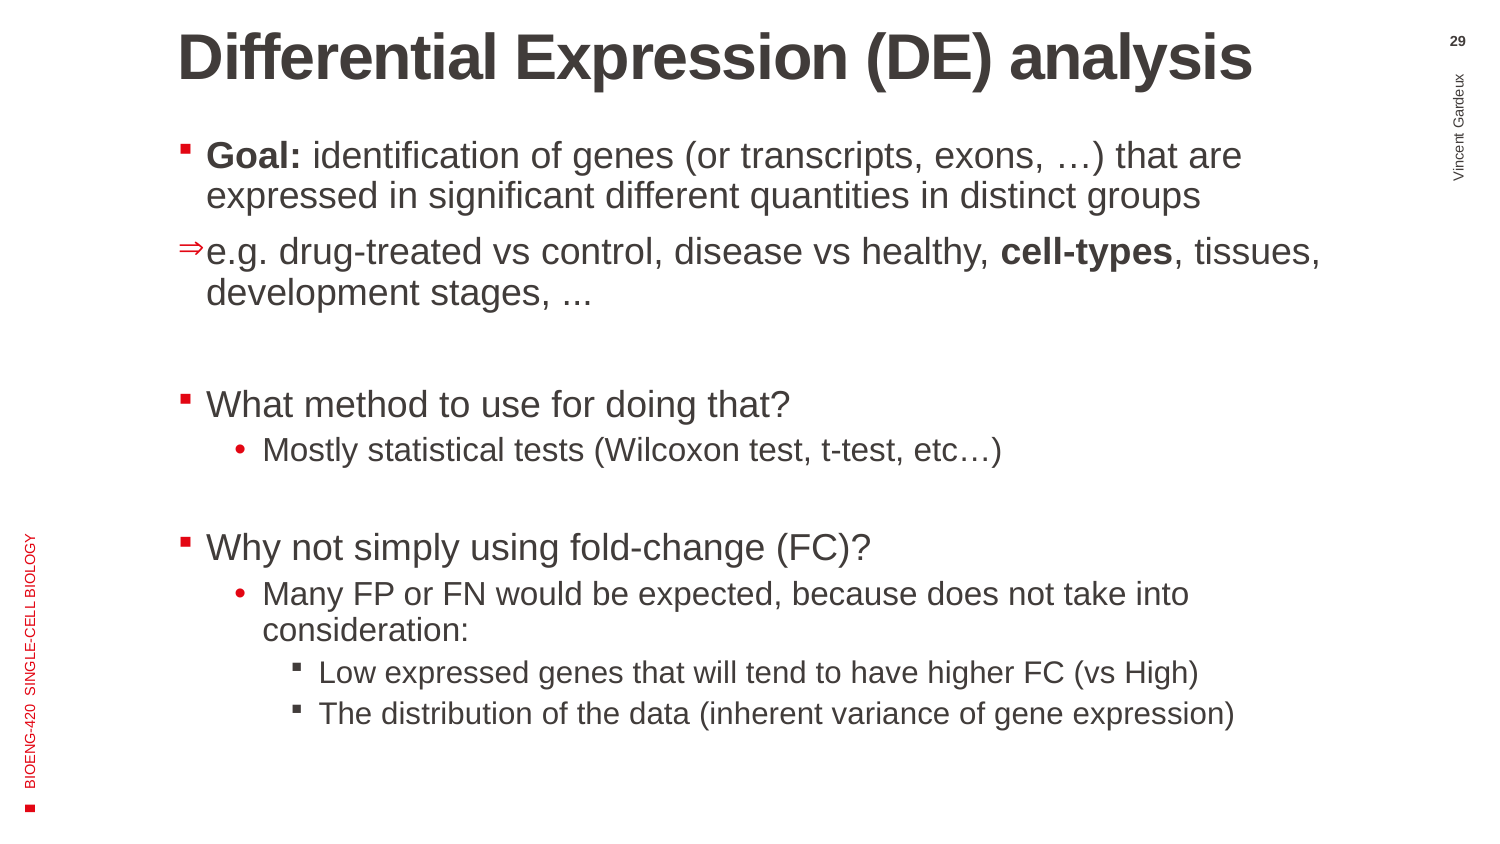

# Differential Expression (DE) analysis
29
Goal: identification of genes (or transcripts, exons, …) that are expressed in significant different quantities in distinct groups
e.g. drug-treated vs control, disease vs healthy, cell-types, tissues, development stages, ...

What method to use for doing that?
Mostly statistical tests (Wilcoxon test, t-test, etc…)

Why not simply using fold-change (FC)?
Many FP or FN would be expected, because does not take into consideration:
Low expressed genes that will tend to have higher FC (vs High)
The distribution of the data (inherent variance of gene expression)
Vincent Gardeux
BIOENG-420  SINGLE-CELL BIOLOGY